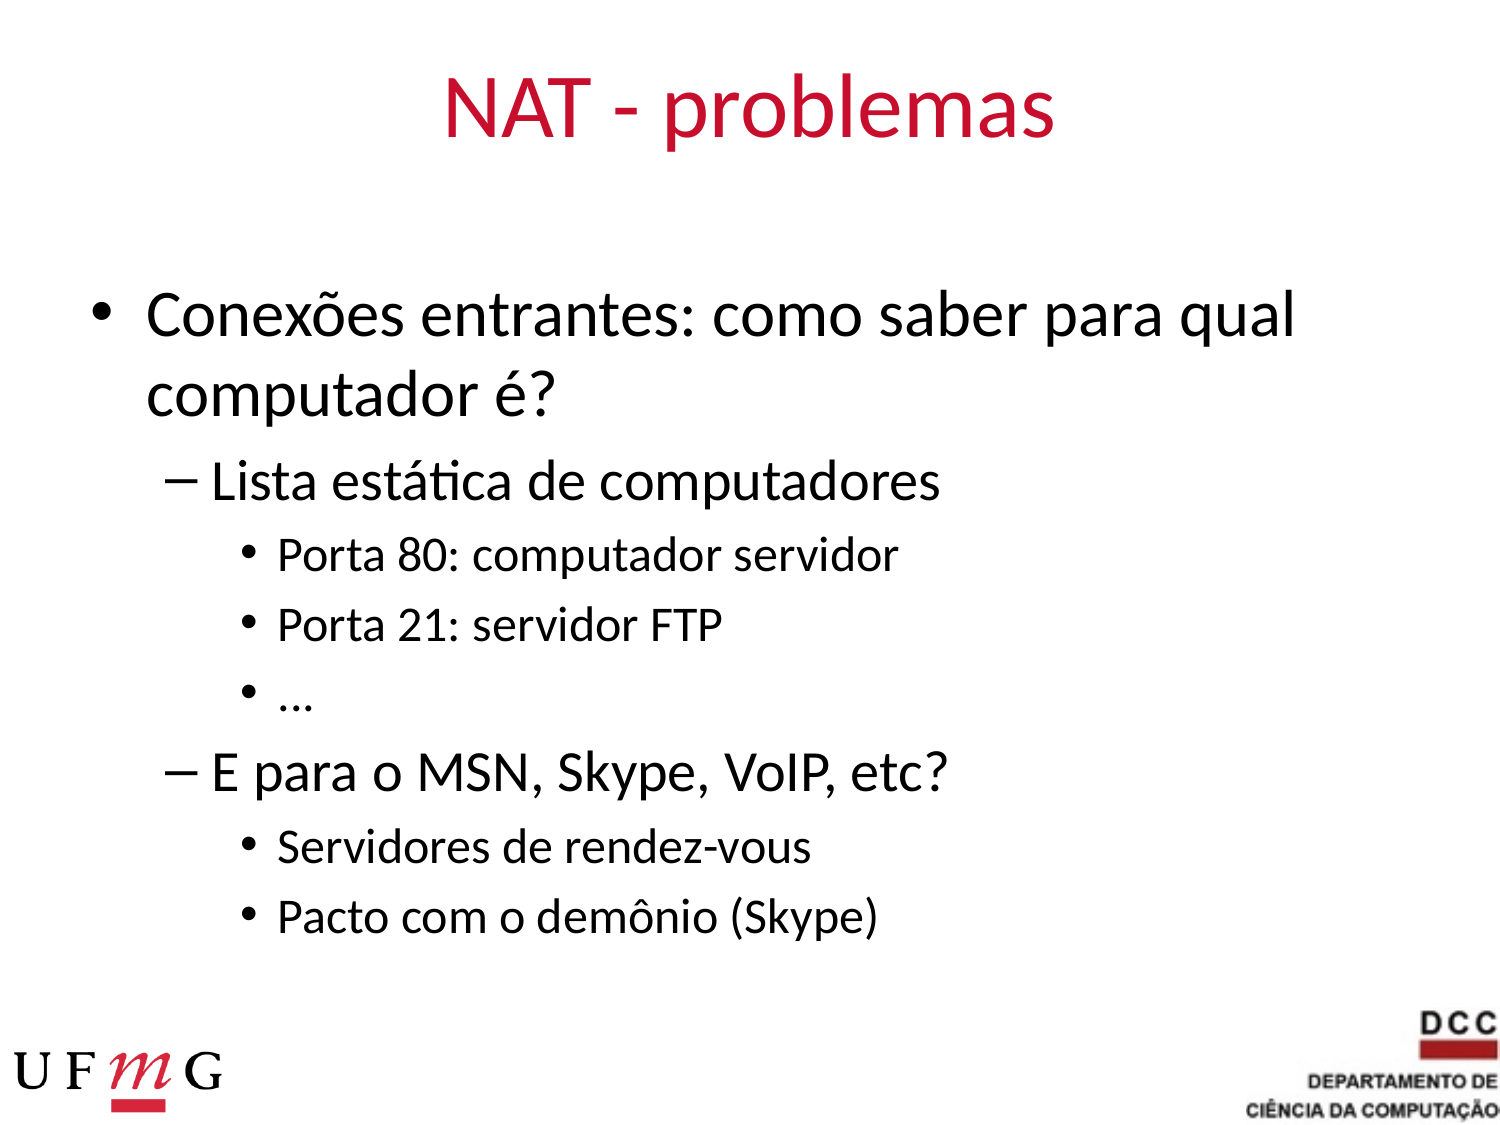

# NAT - problemas
Conexões entrantes: como saber para qual computador é?
Lista estática de computadores
Porta 80: computador servidor
Porta 21: servidor FTP
...
E para o MSN, Skype, VoIP, etc?
Servidores de rendez-vous
Pacto com o demônio (Skype)